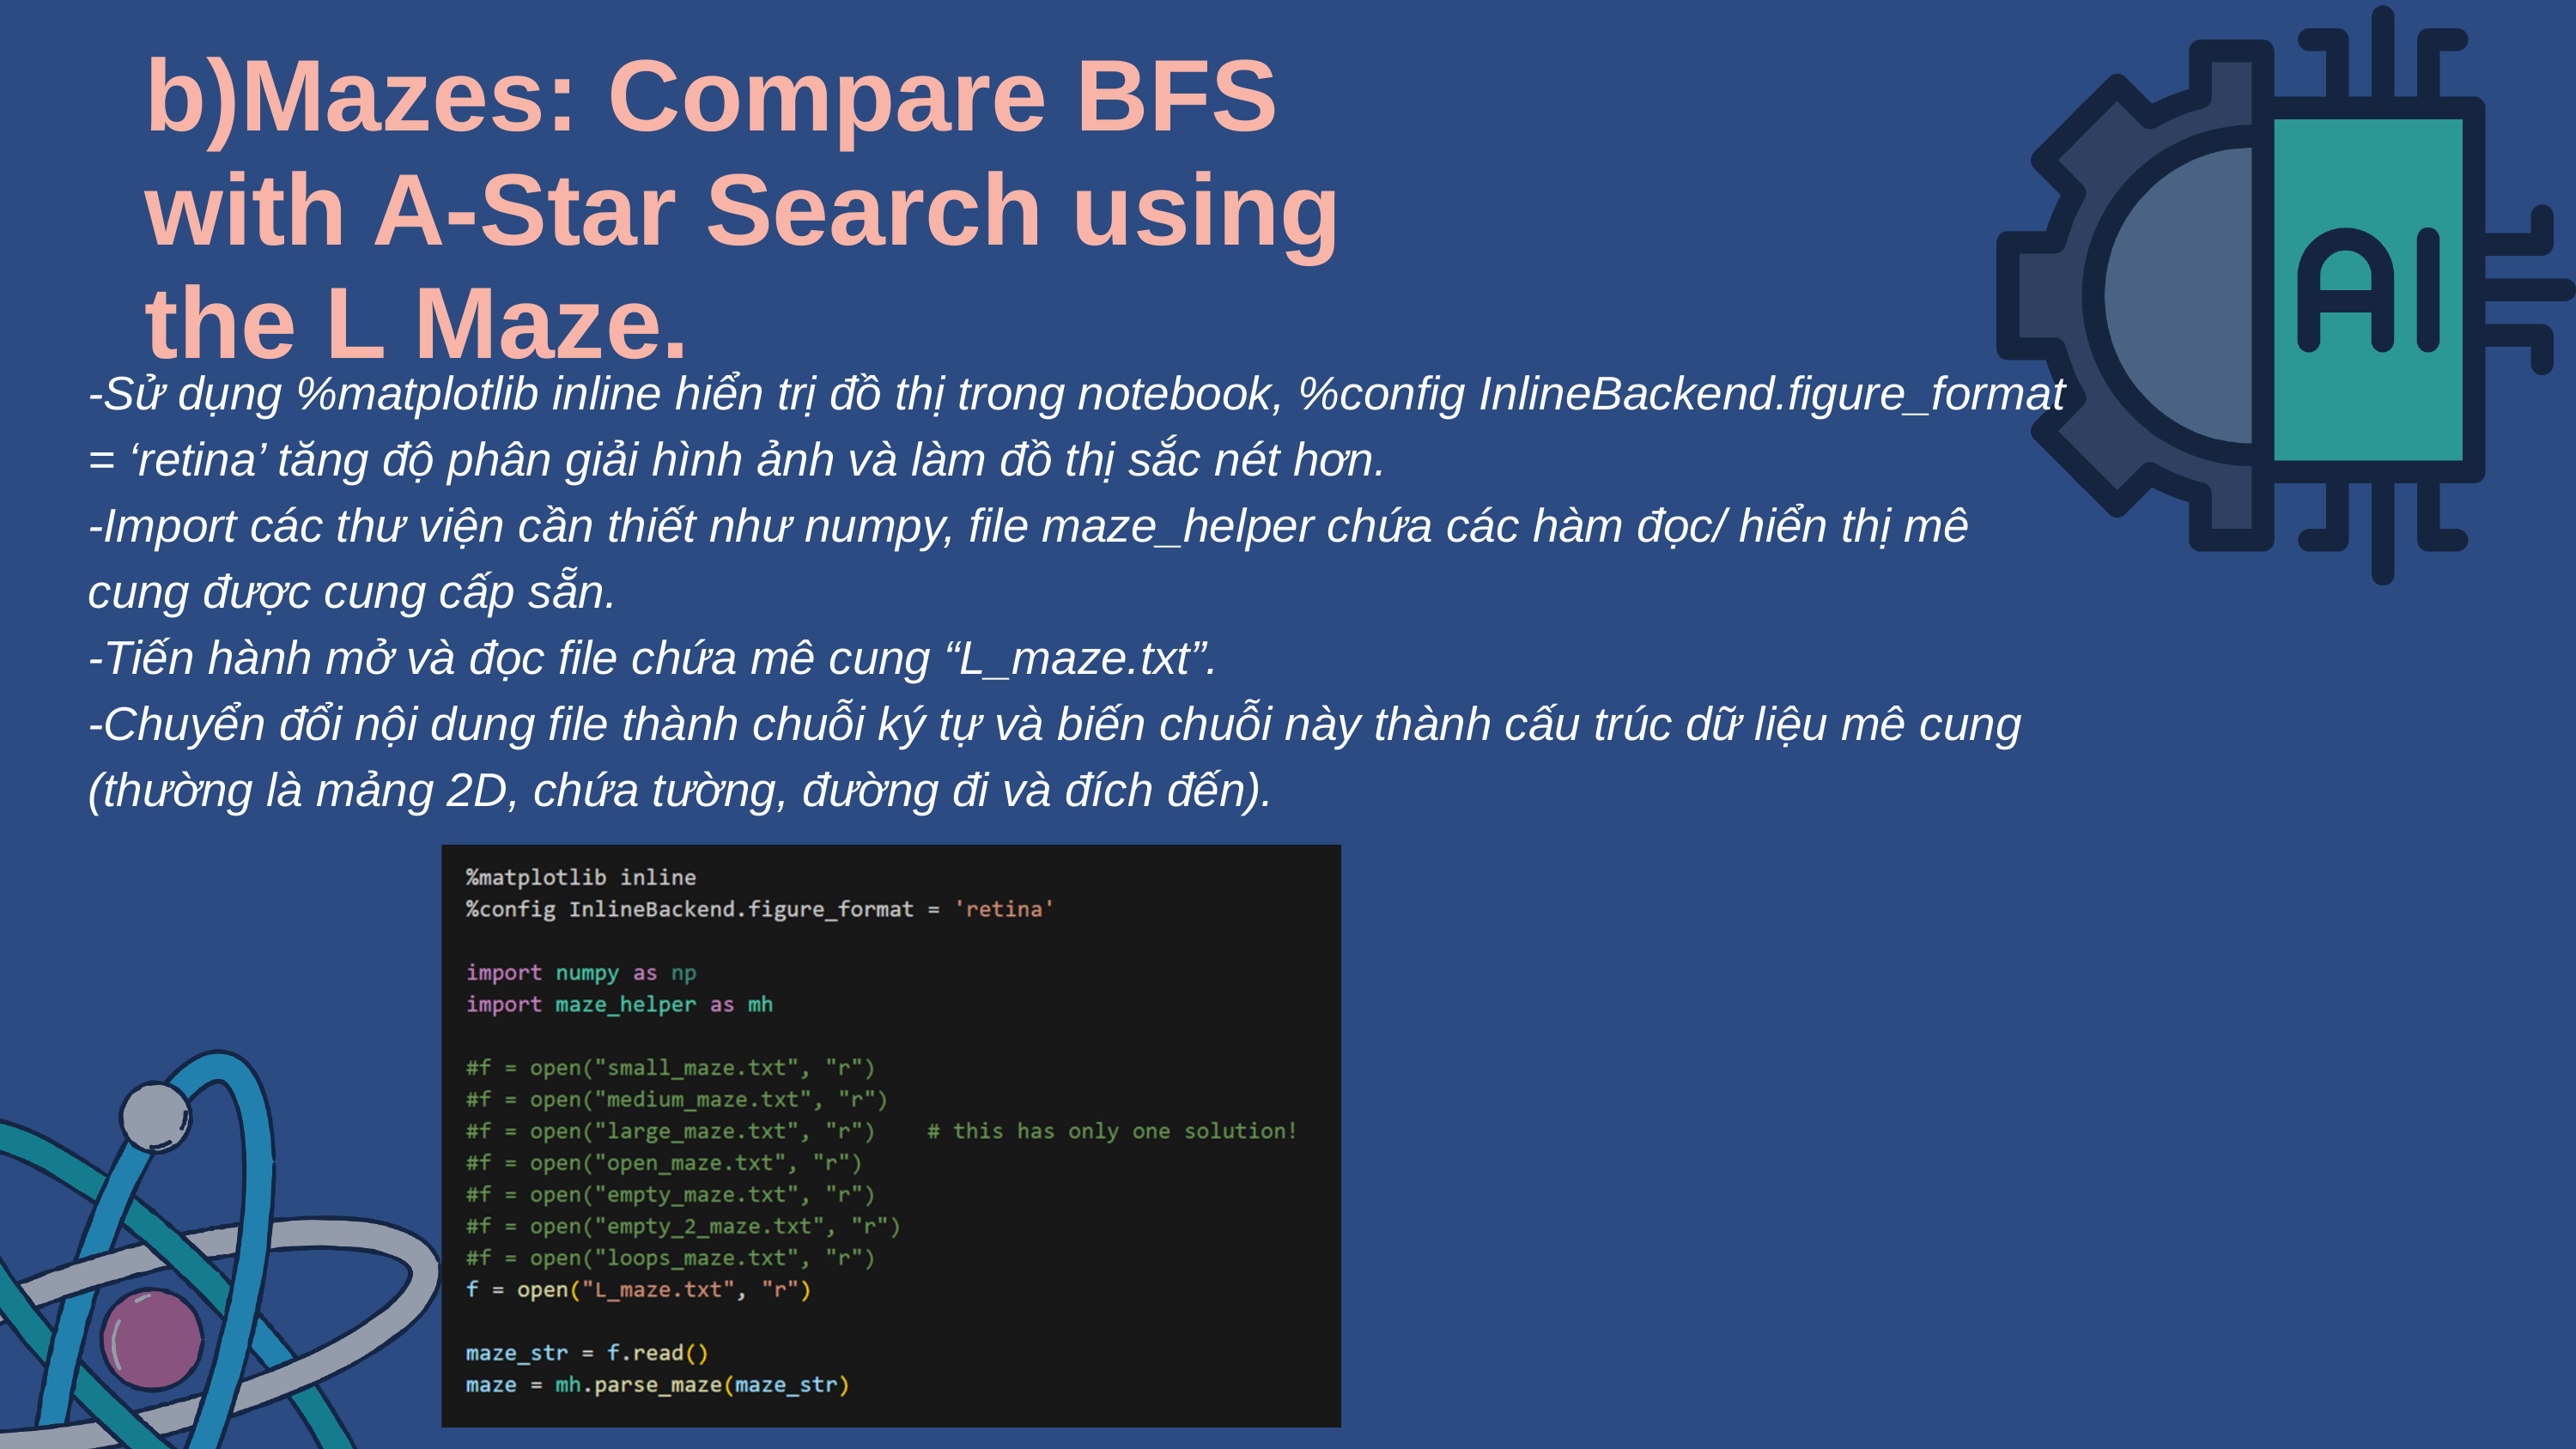

b)Mazes: Compare BFS with A-Star Search using the L Maze.
-Sử dụng %matplotlib inline hiển trị đồ thị trong notebook, %config InlineBackend.figure_format = ‘retina’ tăng độ phân giải hình ảnh và làm đồ thị sắc nét hơn.
-Import các thư viện cần thiết như numpy, file maze_helper chứa các hàm đọc/ hiển thị mê cung được cung cấp sẵn.
-Tiến hành mở và đọc file chứa mê cung “L_maze.txt”.
-Chuyển đổi nội dung file thành chuỗi ký tự và biến chuỗi này thành cấu trúc dữ liệu mê cung (thường là mảng 2D, chứa tường, đường đi và đích đến).